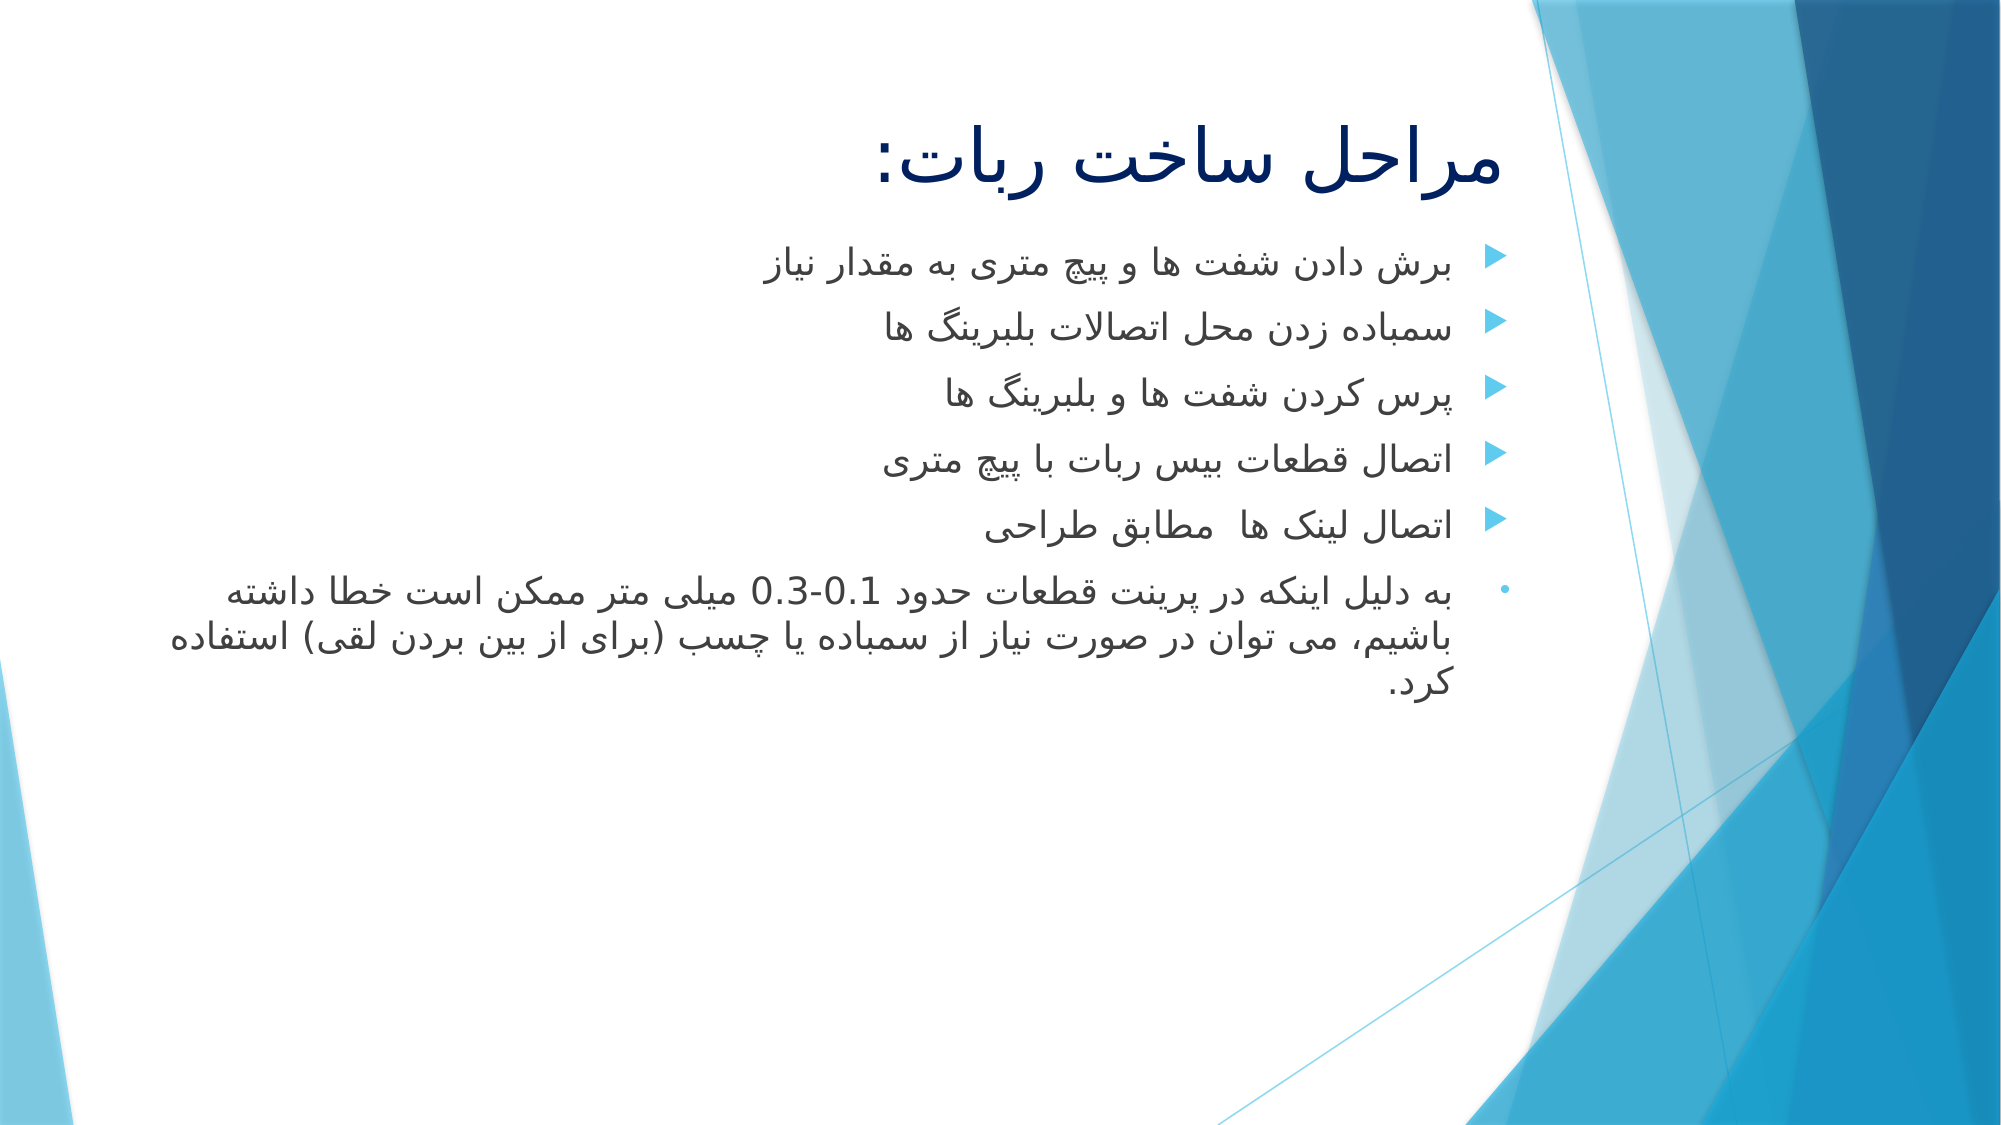

# مراحل ساخت ربات:
برش دادن شفت ها و پیچ متری به مقدار نیاز
سمباده زدن محل اتصالات بلبرینگ ها
پرس کردن شفت ها و بلبرینگ ها
اتصال قطعات بیس ربات با پیچ متری
اتصال لینک ها  مطابق طراحی
به دلیل اینکه در پرینت قطعات حدود 0.1-0.3 میلی متر ممکن است خطا داشته باشیم، می توان در صورت نیاز از سمباده یا چسب (برای از بین بردن لقی) استفاده کرد.